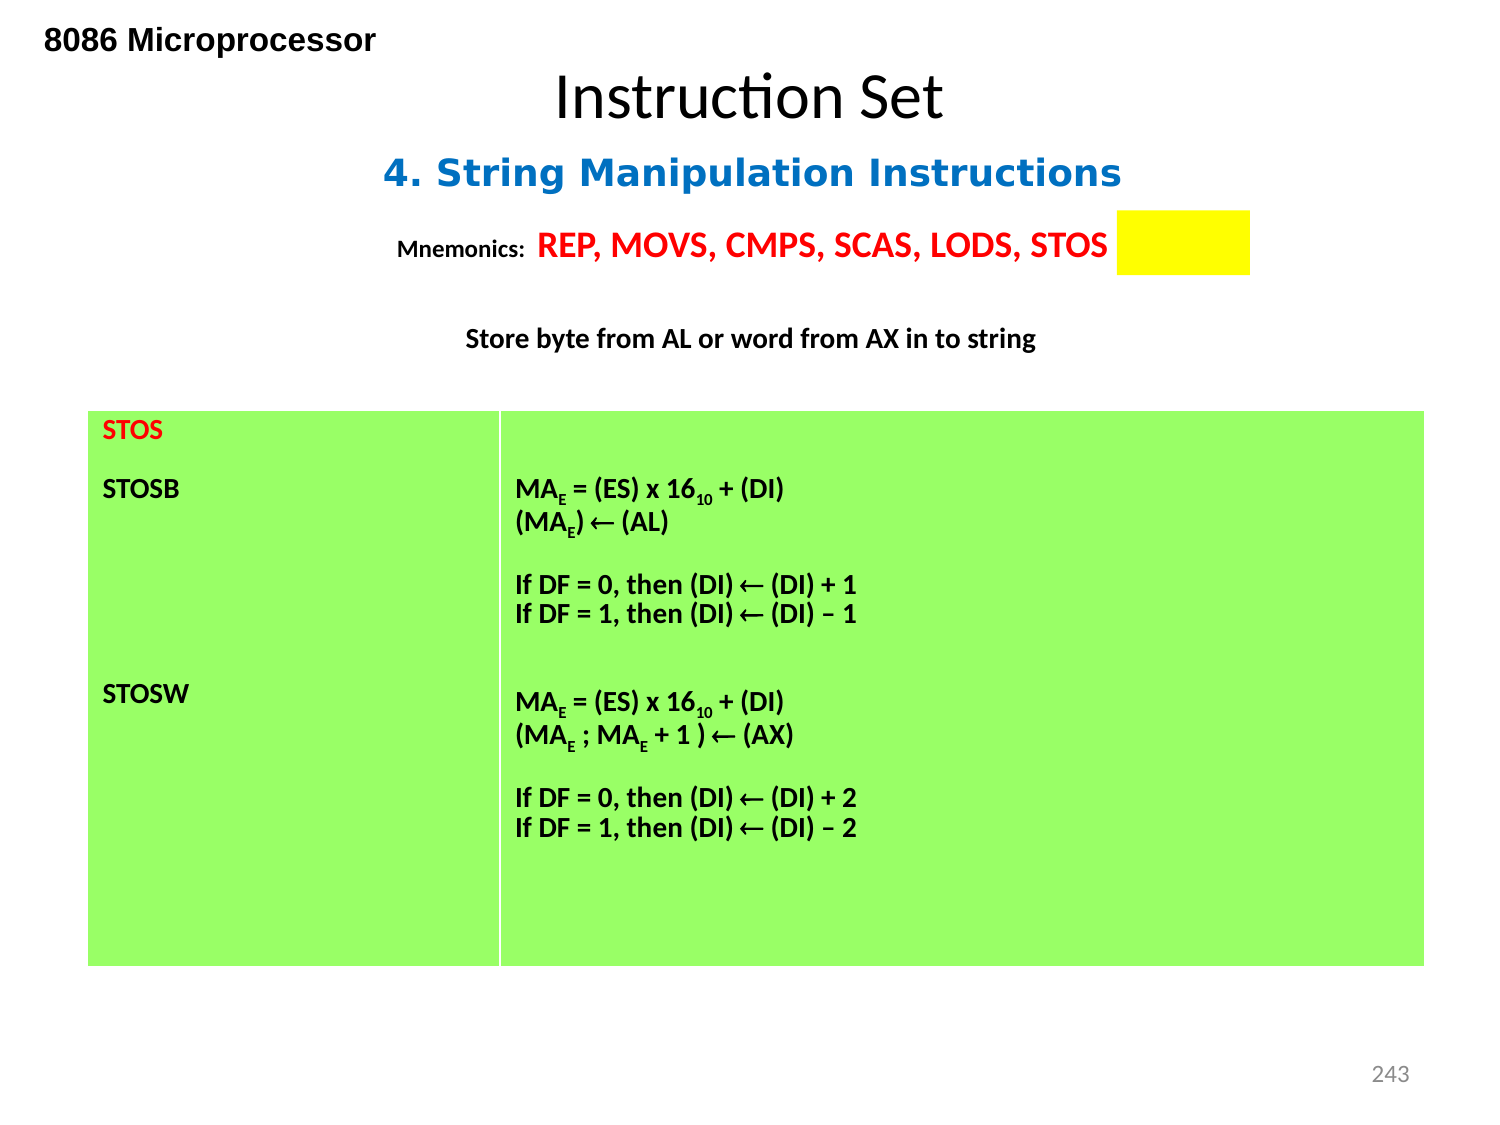

8086 Microprocessor
# Instruction Set
4. String Manipulation Instructions

Mnemonics:  REP, MOVS, CMPS, SCAS, LODS, STOS
Store byte from AL or word from AX in to string
| STOS STOSB STOSW | MAE = (ES) x 1610 + (DI) (MAE) ← (AL) If DF = 0, then (DI) ← (DI) + 1 If DF = 1, then (DI) ← (DI) – 1 MAE = (ES) x 1610 + (DI) (MAE ; MAE + 1 ) ← (AX) If DF = 0, then (DI) ← (DI) + 2 If DF = 1, then (DI) ← (DI) – 2 |
| --- | --- |
243